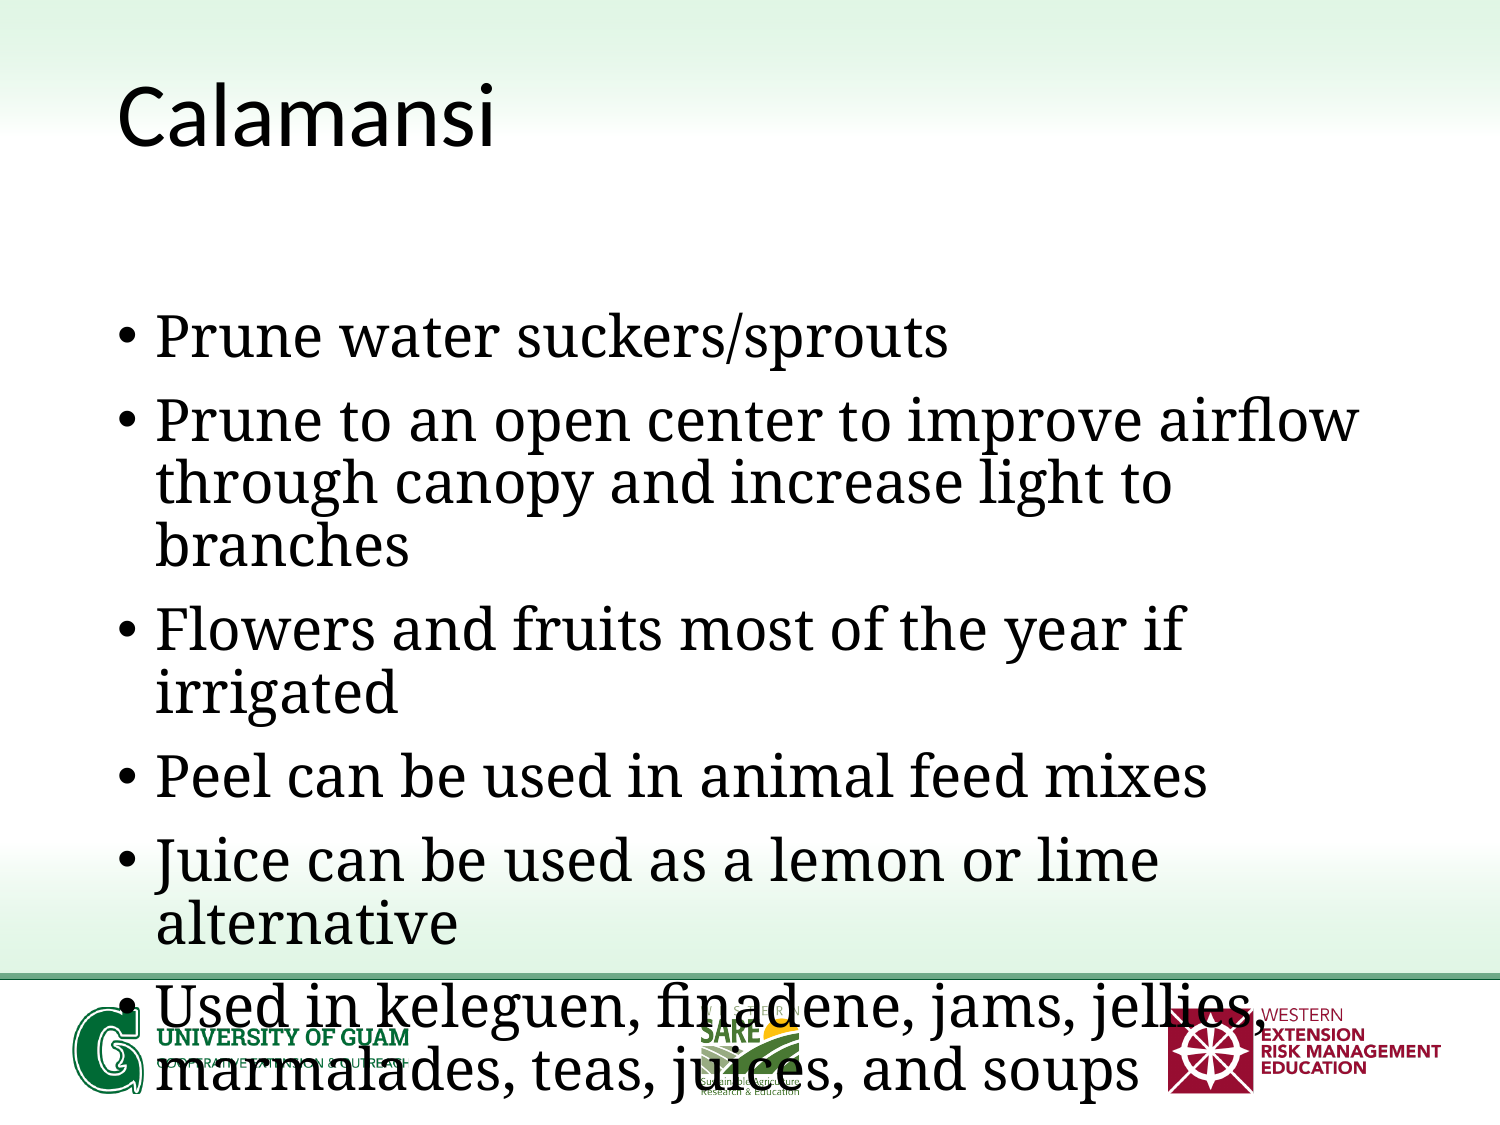

# Calamansi
Prune water suckers/sprouts
Prune to an open center to improve airflow through canopy and increase light to branches
Flowers and fruits most of the year if irrigated
Peel can be used in animal feed mixes
Juice can be used as a lemon or lime alternative
Used in keleguen, finadene, jams, jellies, marmalades, teas, juices, and soups